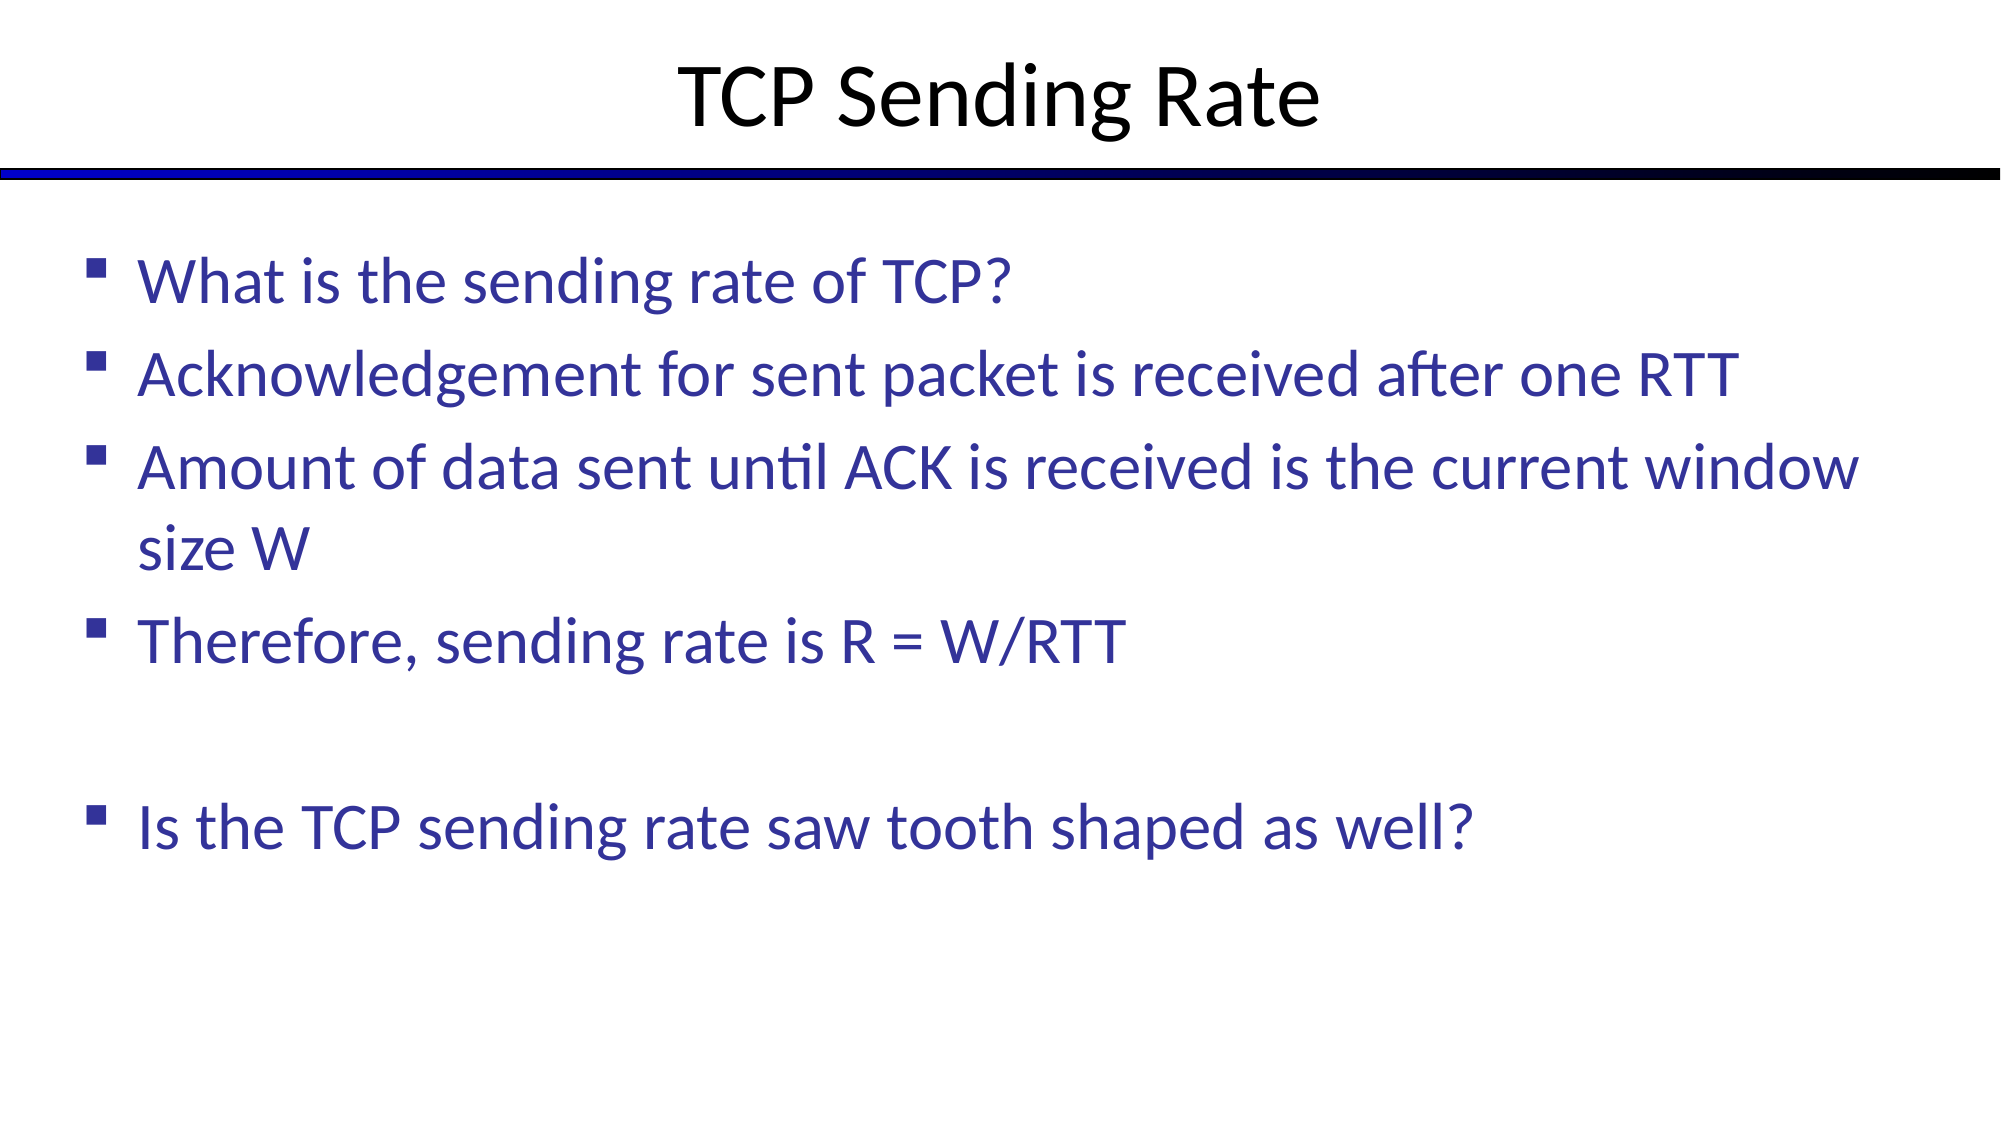

# TCP Sending Rate
What is the sending rate of TCP?
Acknowledgement for sent packet is received after one RTT
Amount of data sent until ACK is received is the current window size W
Therefore, sending rate is R = W/RTT

Is the TCP sending rate saw tooth shaped as well?